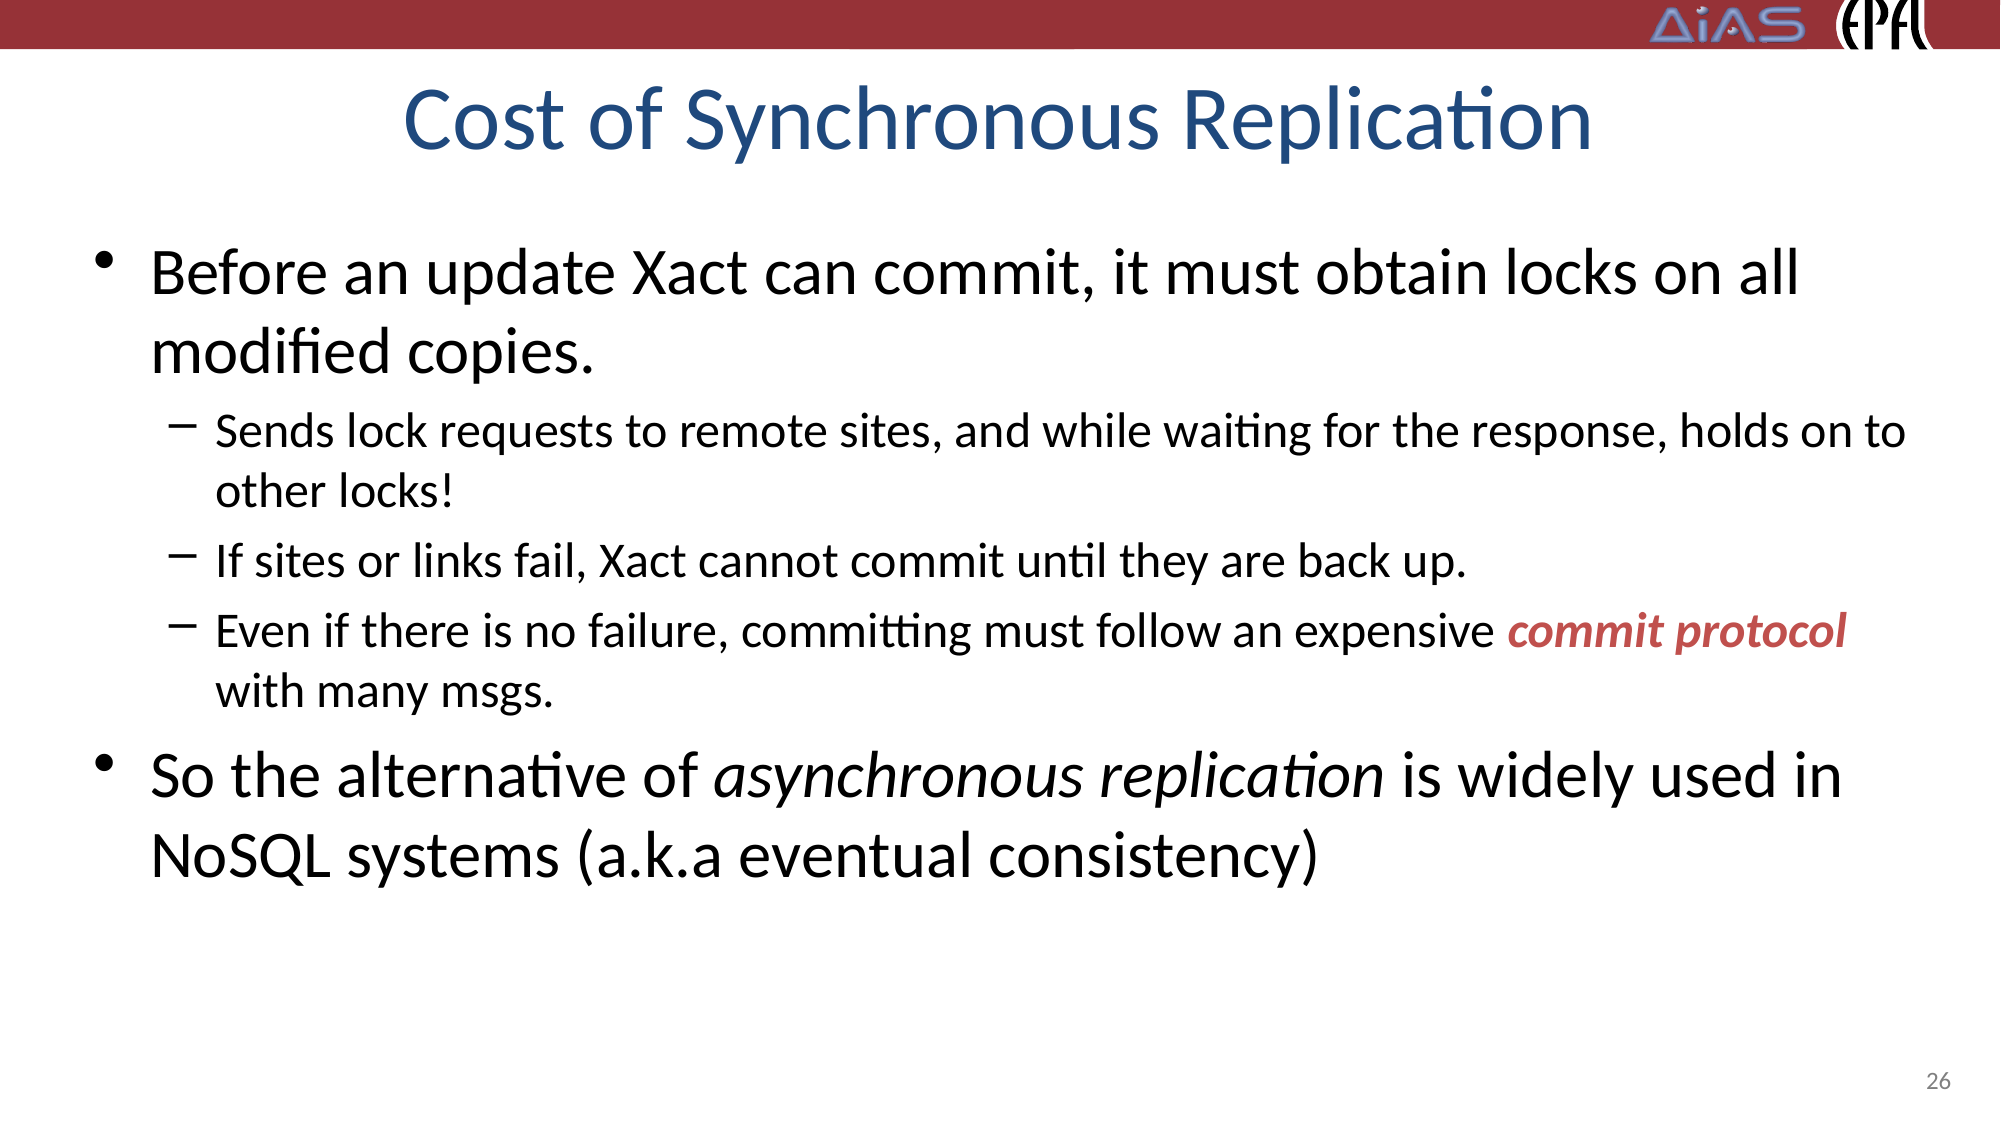

# Cost of Synchronous Replication
Before an update Xact can commit, it must obtain locks on all modified copies.
Sends lock requests to remote sites, and while waiting for the response, holds on to other locks!
If sites or links fail, Xact cannot commit until they are back up.
Even if there is no failure, committing must follow an expensive commit protocol with many msgs.
So the alternative of asynchronous replication is widely used in NoSQL systems (a.k.a eventual consistency)
26